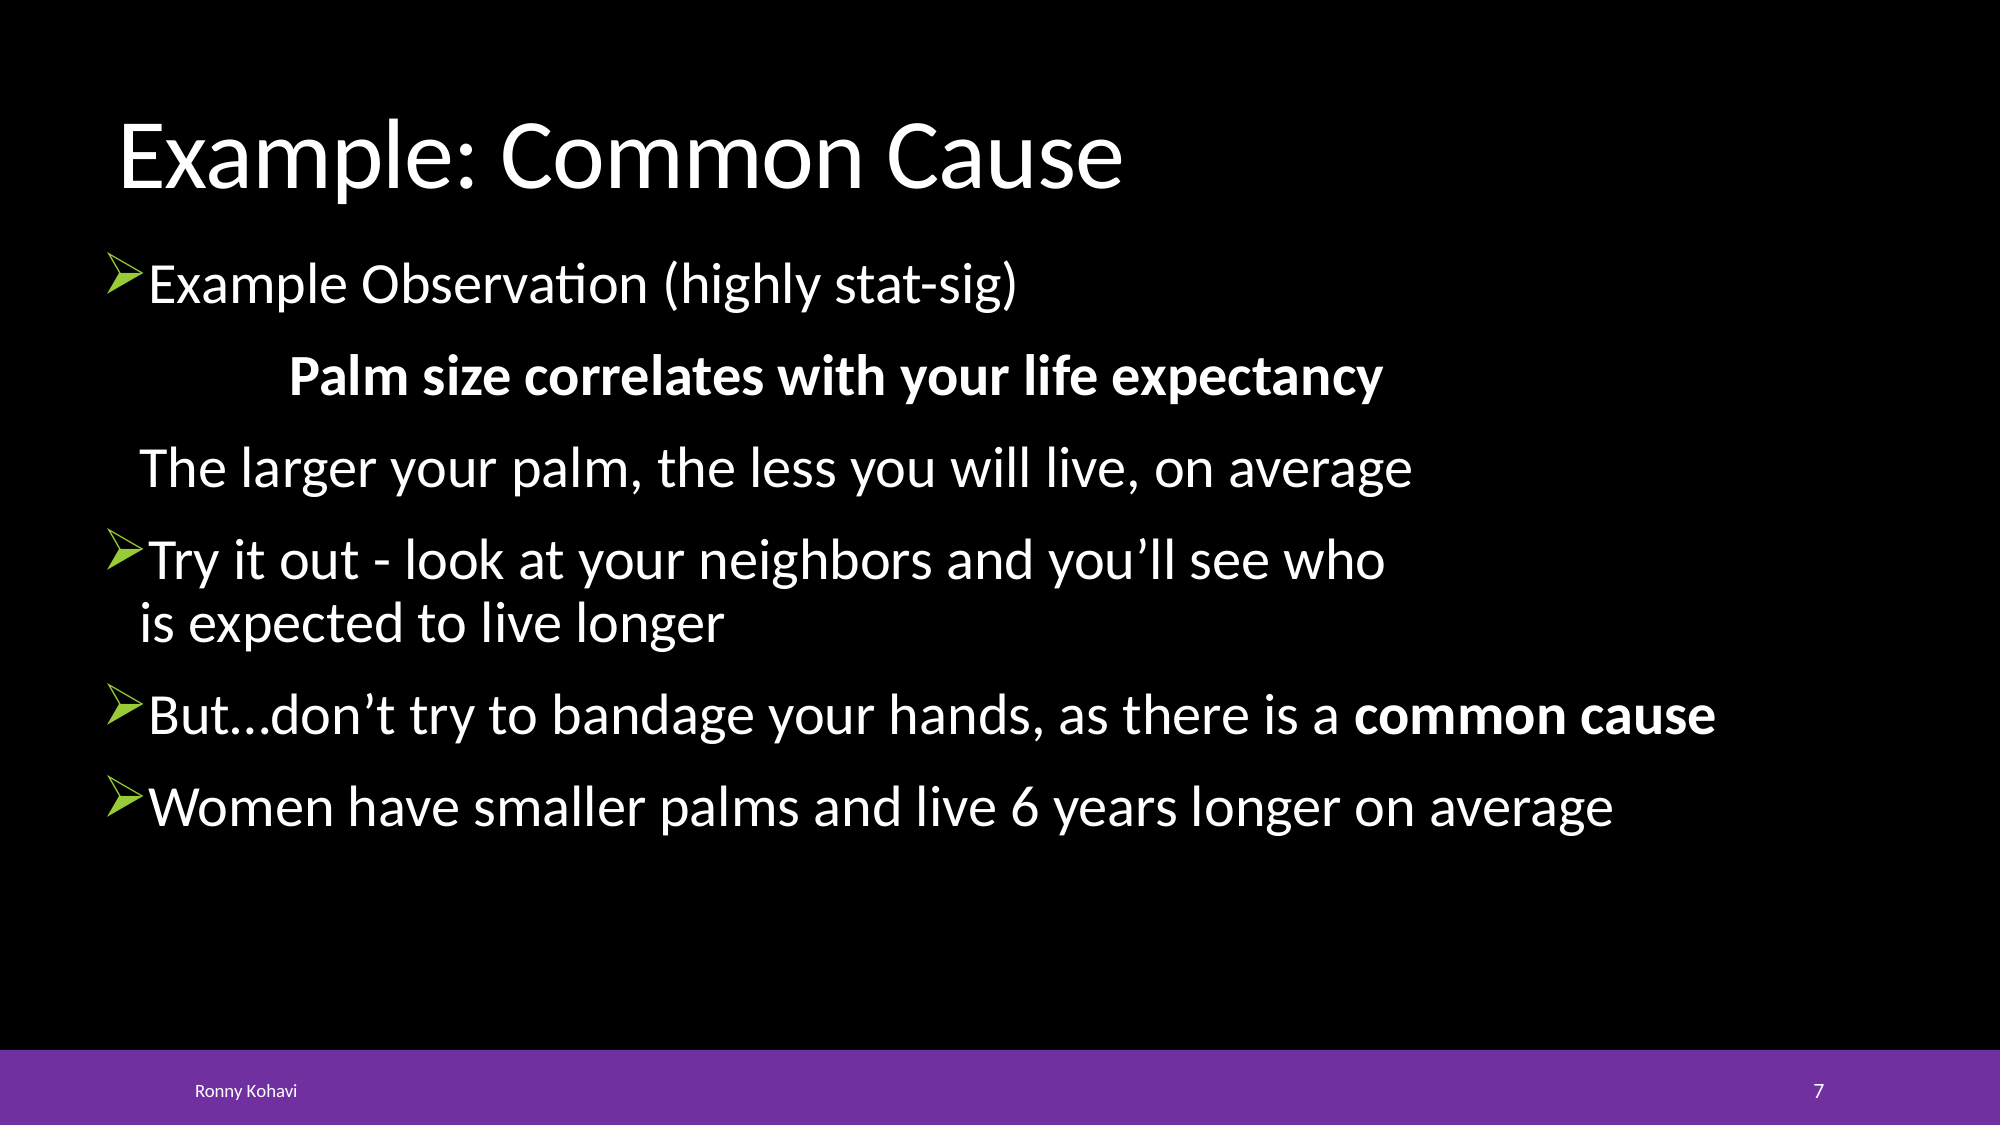

# Example: Common Cause
Example Observation (highly stat-sig)
		Palm size correlates with your life expectancy
	The larger your palm, the less you will live, on average
Try it out - look at your neighbors and you’ll see who
is expected to live longer
But…don’t try to bandage your hands, as there is a common cause
Women have smaller palms and live 6 years longer on average
Ronny Kohavi
7